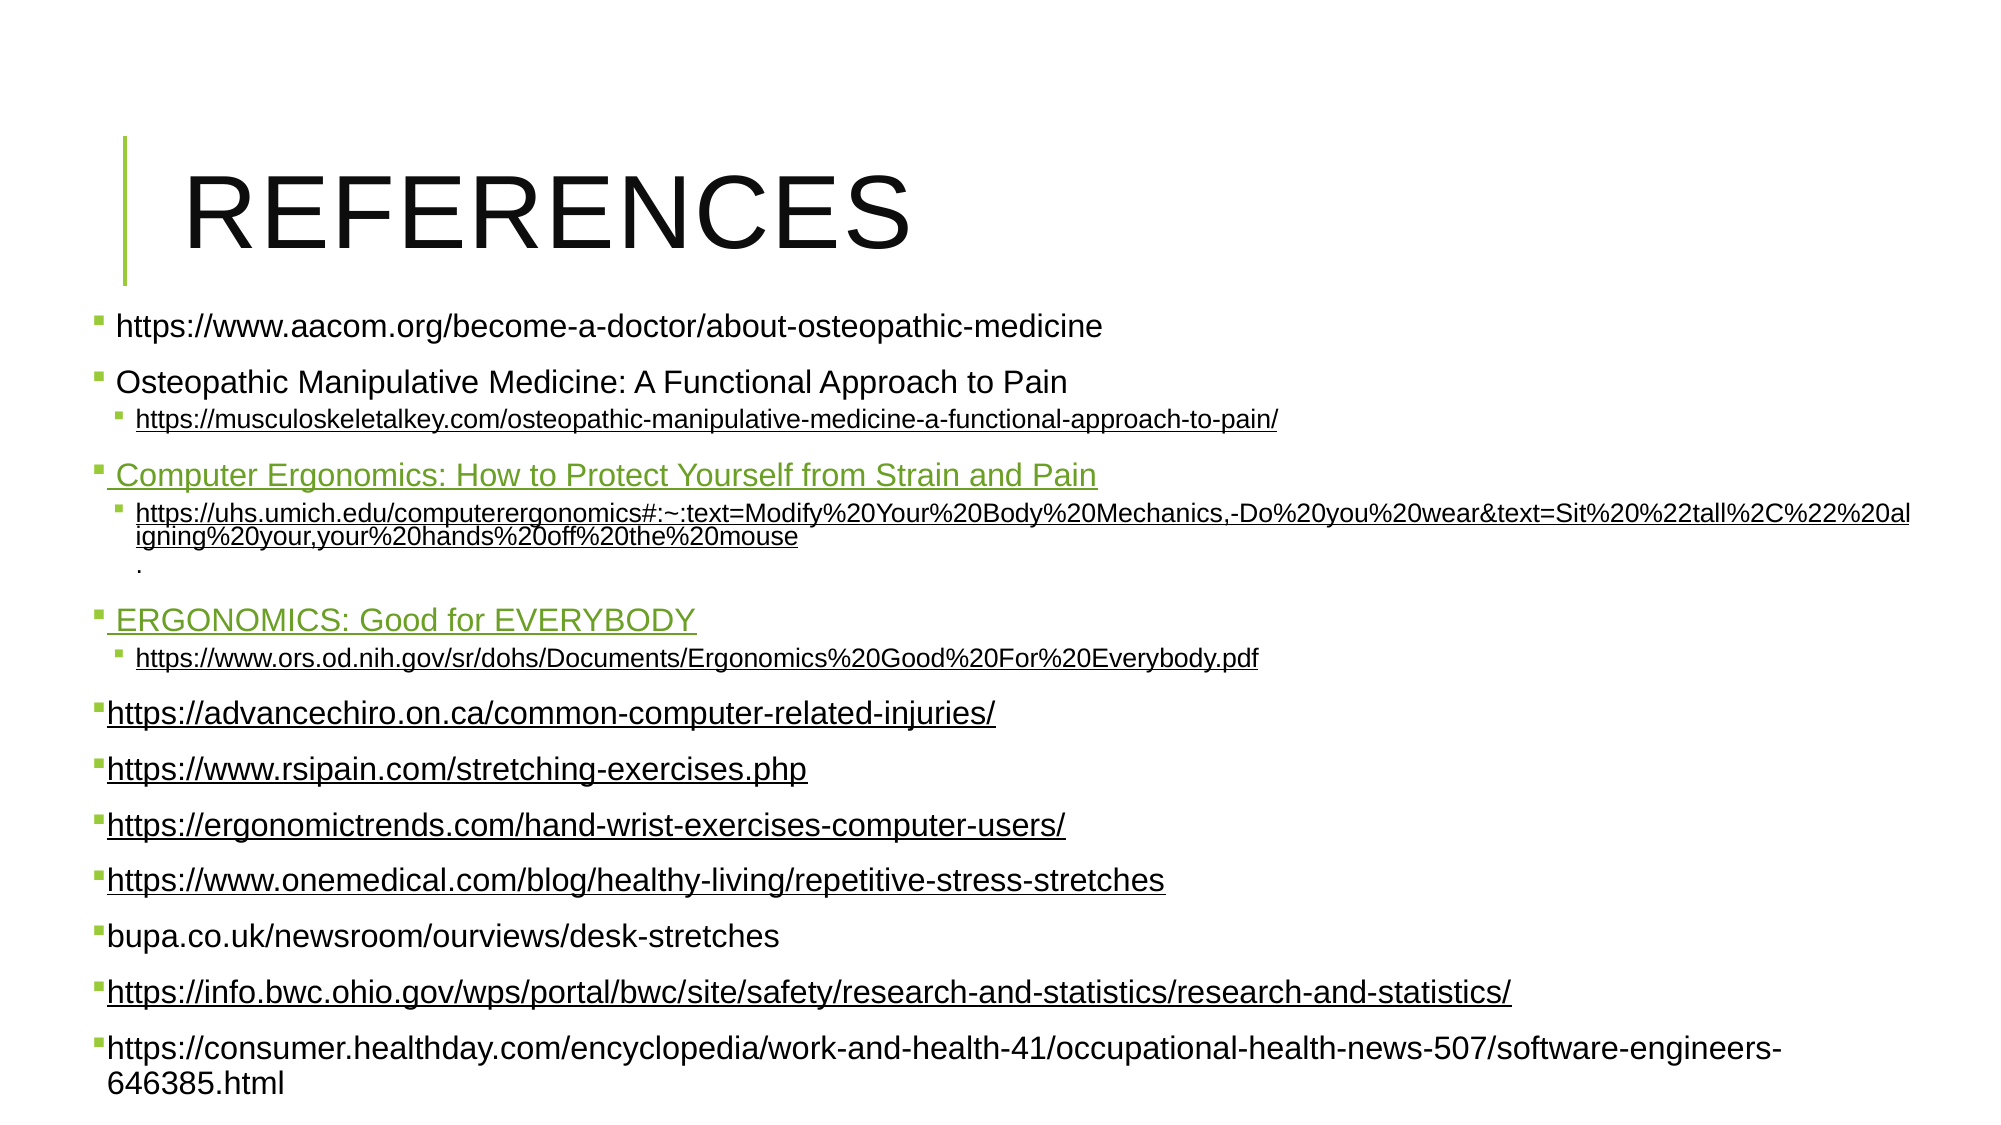

# References
 https://www.aacom.org/become-a-doctor/about-osteopathic-medicine
 Osteopathic Manipulative Medicine: A Functional Approach to Pain
https://musculoskeletalkey.com/osteopathic-manipulative-medicine-a-functional-approach-to-pain/
 Computer Ergonomics: How to Protect Yourself from Strain and Pain
https://uhs.umich.edu/computerergonomics#:~:text=Modify%20Your%20Body%20Mechanics,-Do%20you%20wear&text=Sit%20%22tall%2C%22%20aligning%20your,your%20hands%20off%20the%20mouse.
 ERGONOMICS: Good for EVERYBODY
https://www.ors.od.nih.gov/sr/dohs/Documents/Ergonomics%20Good%20For%20Everybody.pdf
https://advancechiro.on.ca/common-computer-related-injuries/
https://www.rsipain.com/stretching-exercises.php
https://ergonomictrends.com/hand-wrist-exercises-computer-users/
https://www.onemedical.com/blog/healthy-living/repetitive-stress-stretches
bupa.co.uk/newsroom/ourviews/desk-stretches
https://info.bwc.ohio.gov/wps/portal/bwc/
site/safety/research-and-statistics/research-and-statistics/
https://consumer.healthday.com/encyclopedia/work-and-health-41/occupational-health-news-507/software-engineers-646385.html